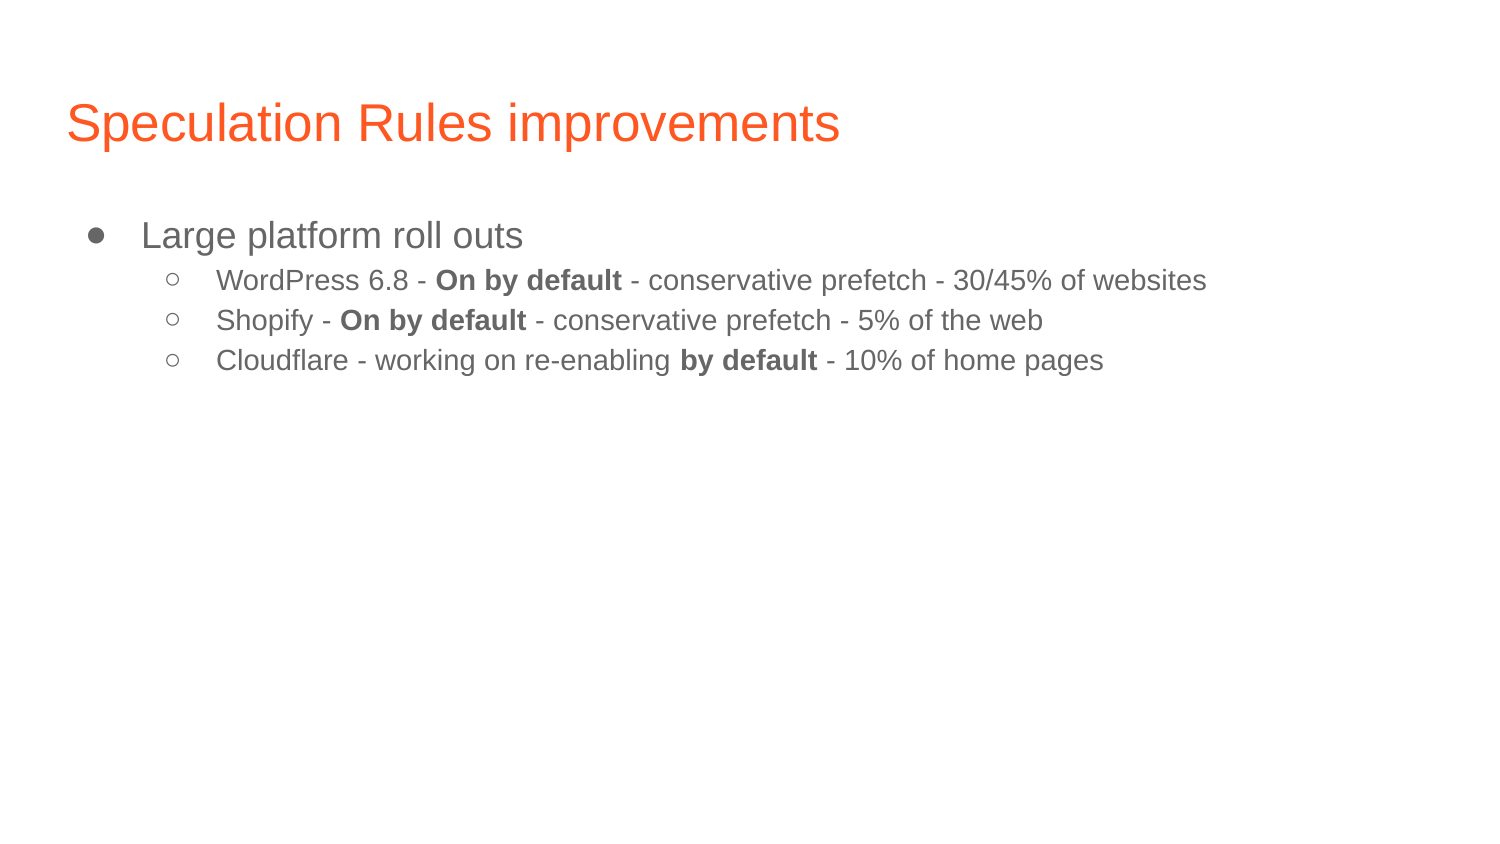

# Speculation Rules improvements
Large platform roll outs
WordPress 6.8 - On by default - conservative prefetch - 30/45% of websites
Shopify - On by default - conservative prefetch - 5% of the web
Cloudflare - working on re-enabling by default - 10% of home pages